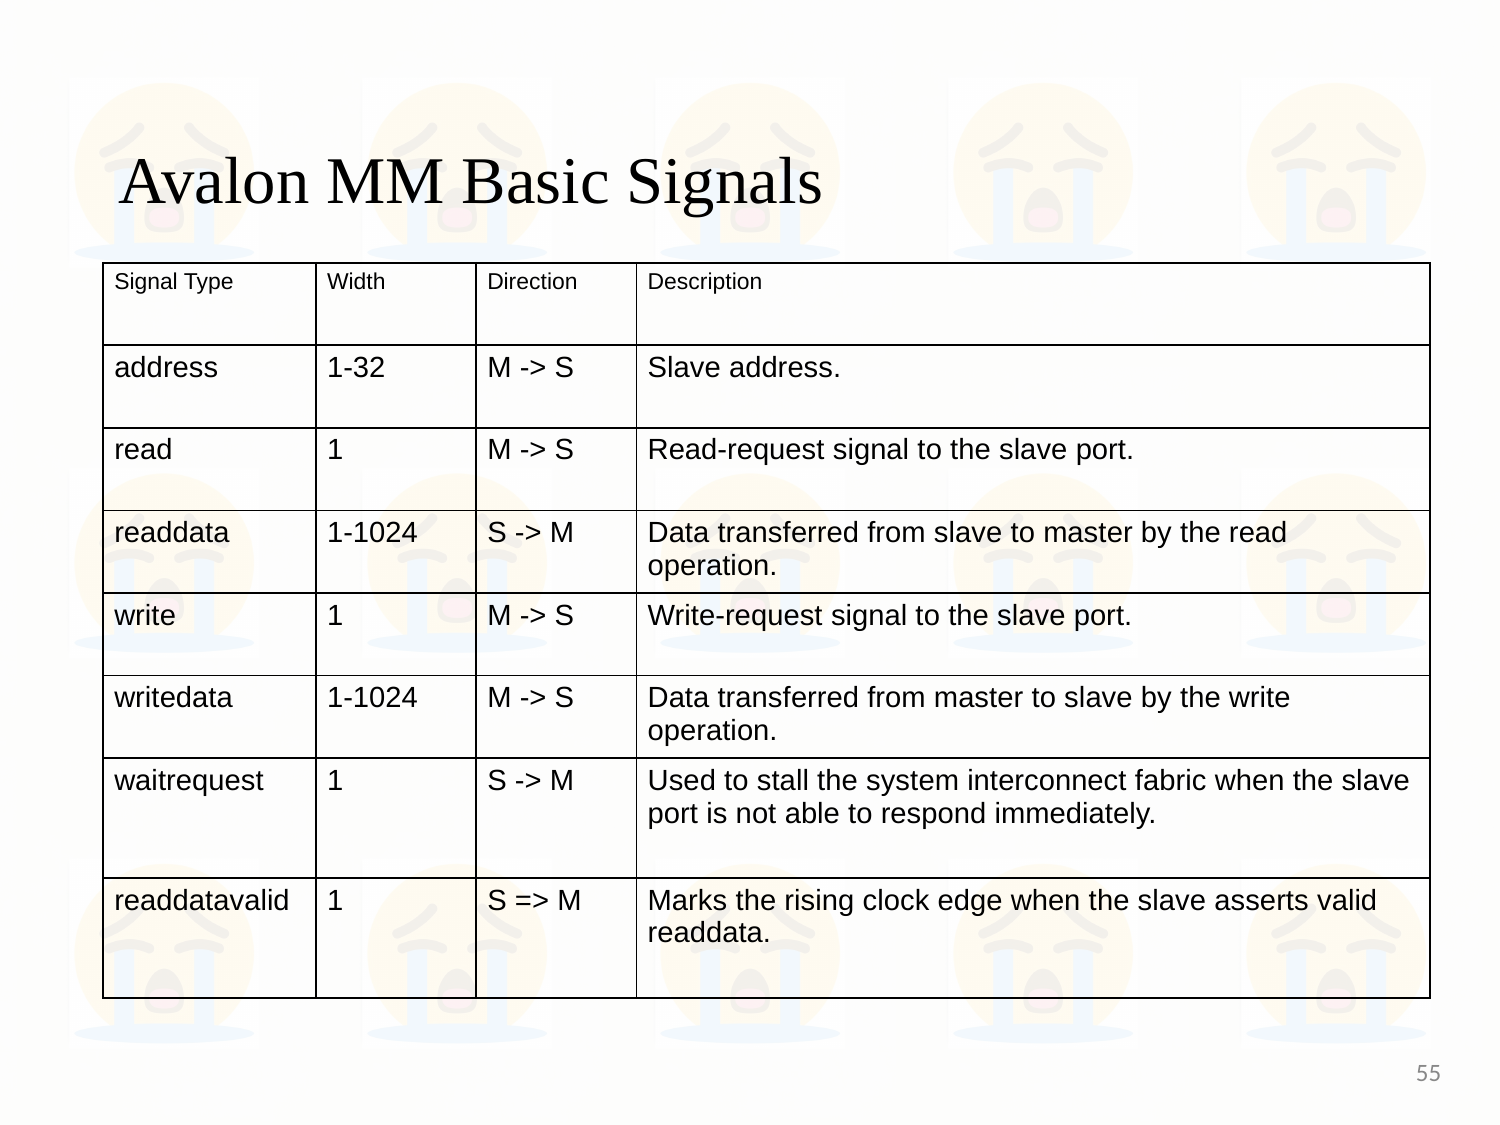

# Avalon MM Basic Signals
| Signal Type | Width | Direction | Description |
| --- | --- | --- | --- |
| address | 1-32 | M -> S | Slave address. |
| read | 1 | M -> S | Read-request signal to the slave port. |
| readdata | 1-1024 | S -> M | Data transferred from slave to master by the read operation. |
| write | 1 | M -> S | Write-request signal to the slave port. |
| writedata | 1-1024 | M -> S | Data transferred from master to slave by the write operation. |
| waitrequest | 1 | S -> M | Used to stall the system interconnect fabric when the slave port is not able to respond immediately. |
| readdatavalid | 1 | S => M | Marks the rising clock edge when the slave asserts valid readdata. |
55